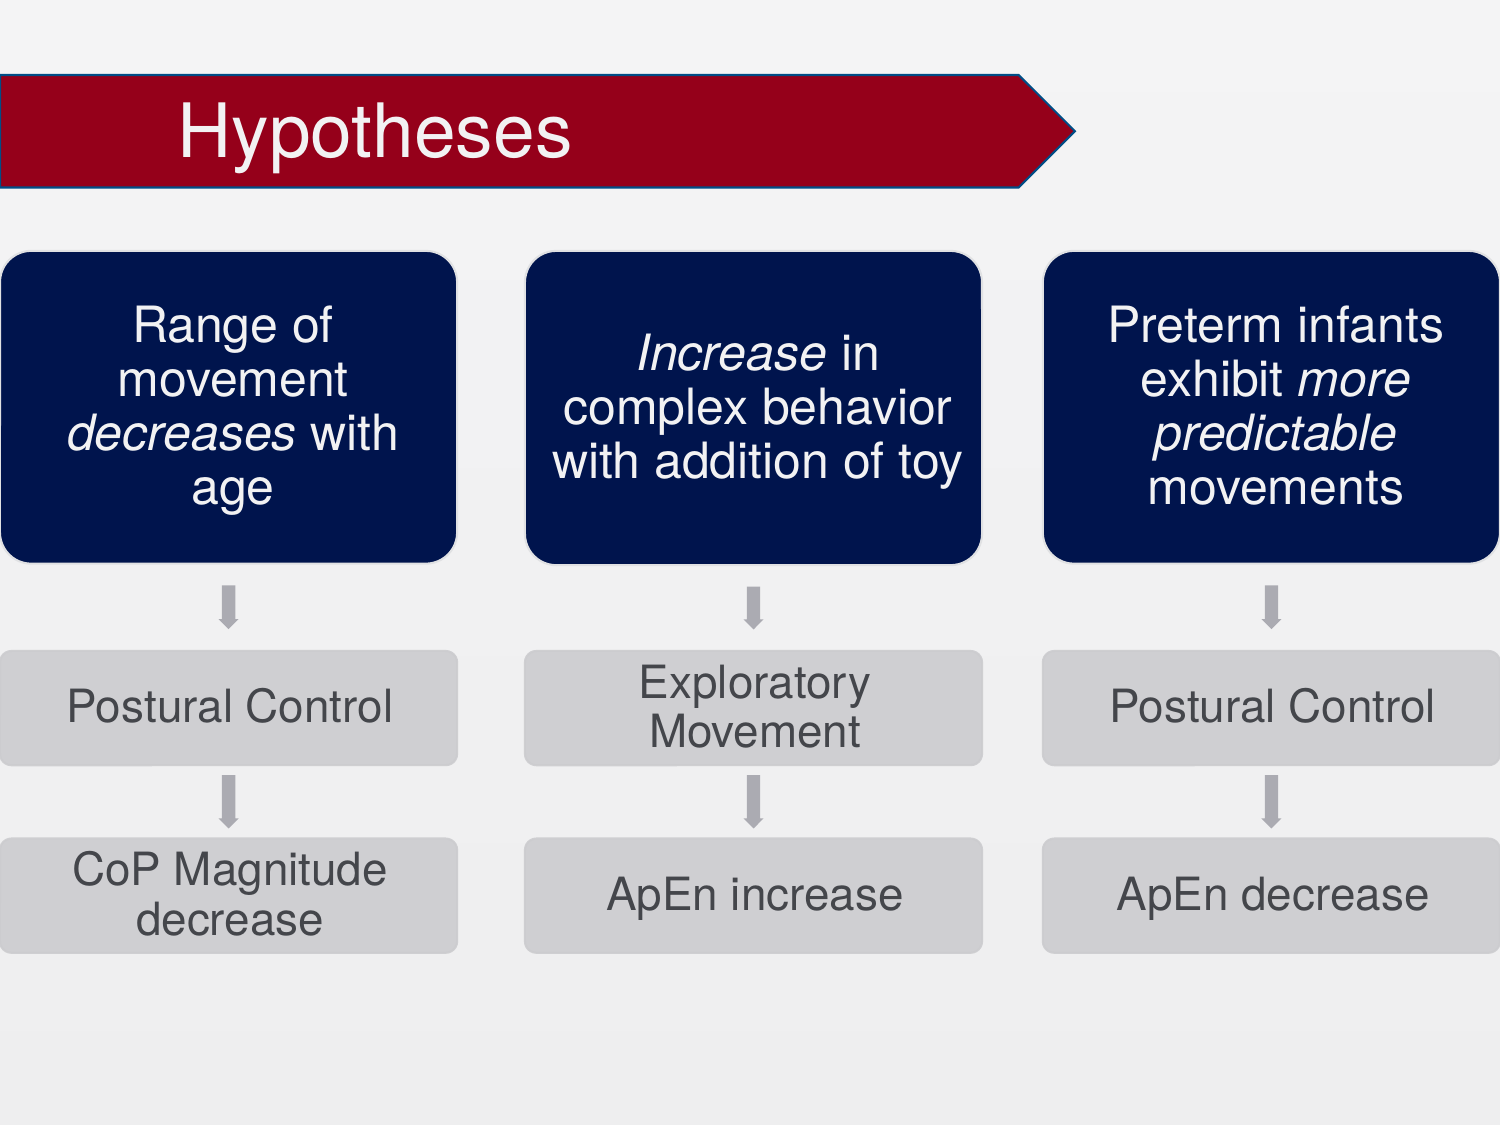

# Hypotheses
Range of movement decreases with age
Postural Control
CoP Magnitude decrease
Increase in complex behavior with addition of toy
Exploratory Movement
ApEn increase
Preterm infants exhibit more predictable movements
Postural Control
ApEn decrease